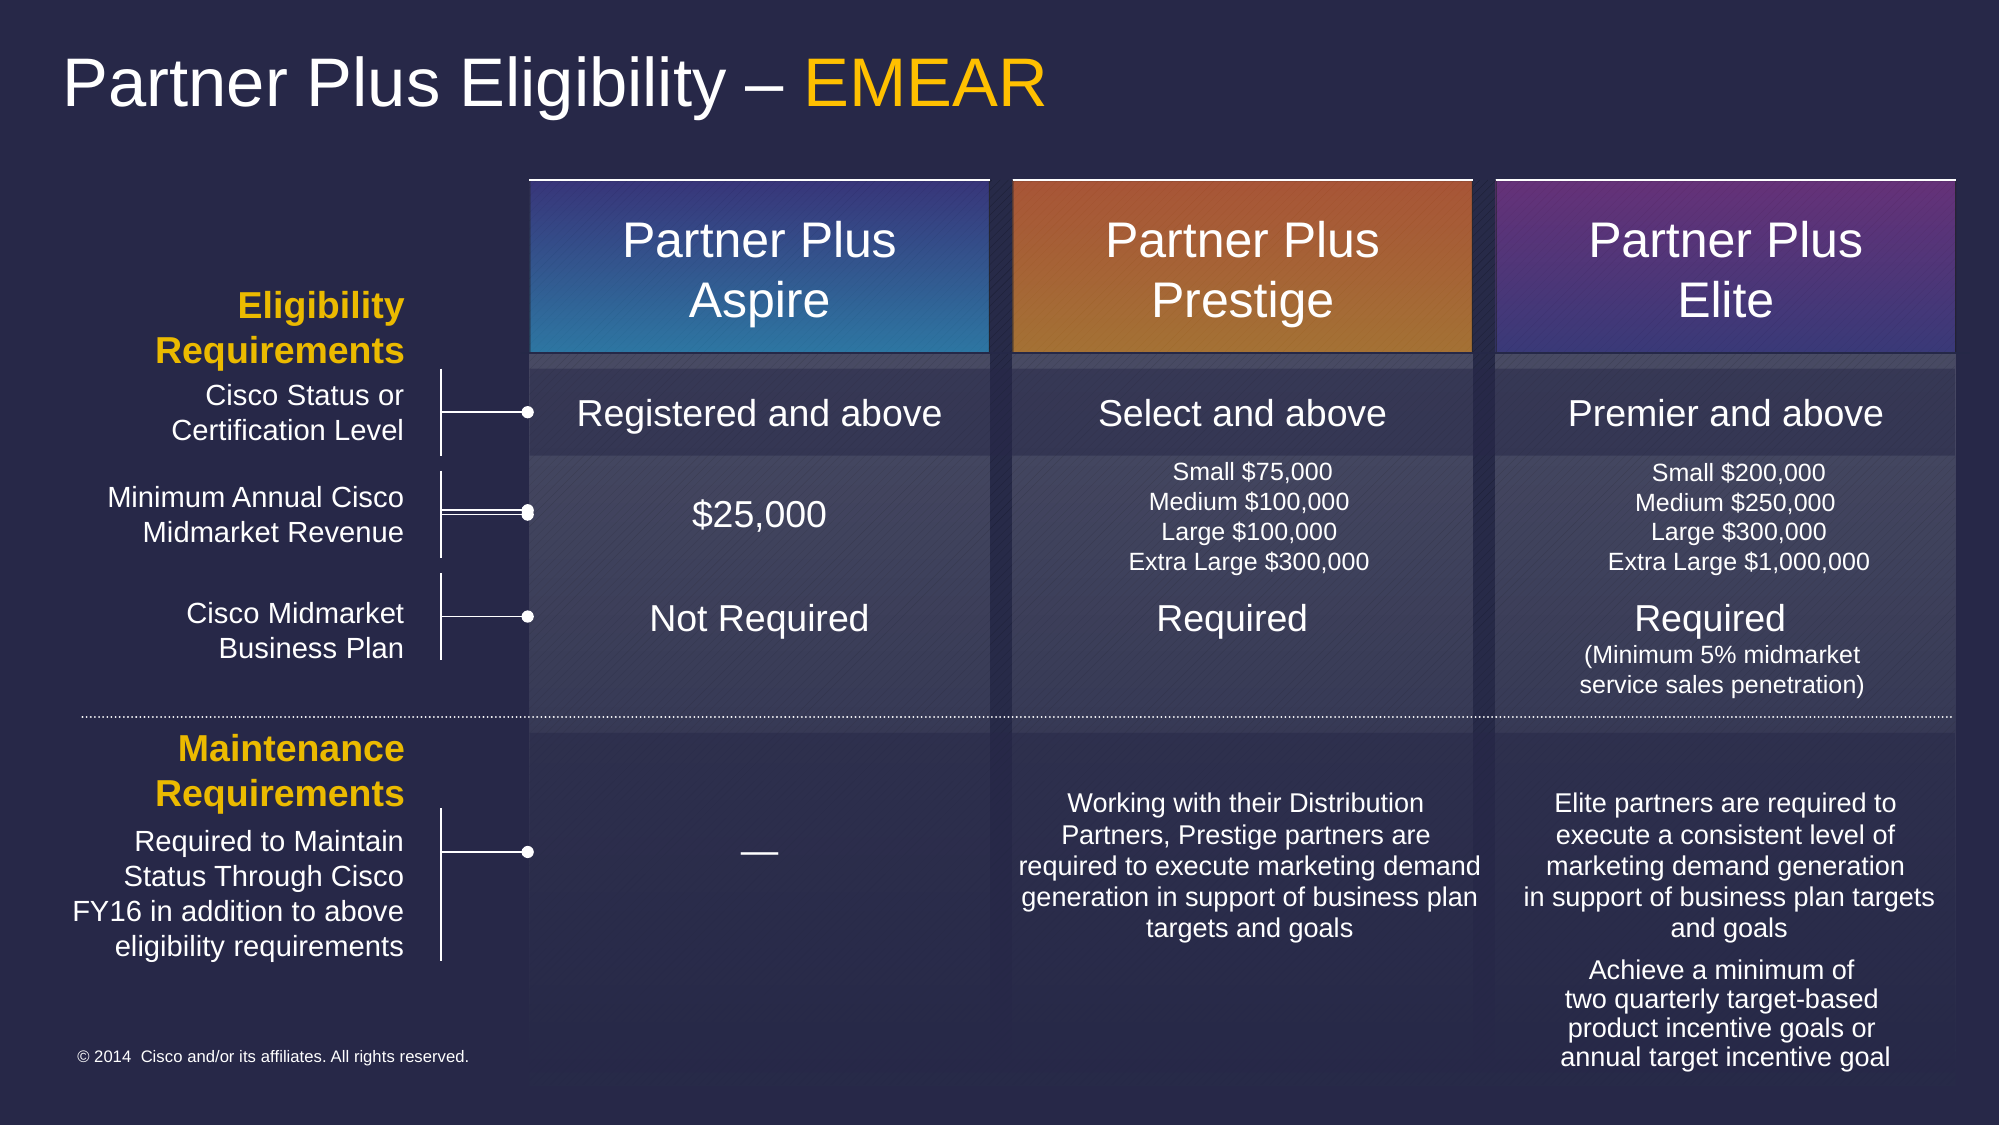

# Partner Plus Eligibility – EMEAR

Partner Plus Aspire
Partner Plus
Prestige
Partner Plus
Elite

Eligibility Requirements
Cisco Status or Certification Level
Registered and above
Select and above
Premier and above

 Small $75,000
Medium $100,000
Large $100,000
Extra Large $300,000
$25,000
 Small $200,000
Medium $250,000
 Large $300,000
 Extra Large $1,000,000
Minimum Annual Cisco Midmarket Revenue
Not Required
Required
Required
(Minimum 5% midmarket
service sales penetration)
Cisco Midmarket Business Plan
Maintenance Requirements

Working with their Distribution
Partners, Prestige partners are
required to execute marketing demand generation in support of business plan targets and goals

Elite partners are required to execute a consistent level of marketing demand generation
 in support of business plan targets
 and goals
Achieve a minimum of
two quarterly target-based
product incentive goals or
annual target incentive goal
Required to Maintain Status Through Cisco FY16 in addition to above eligibility requirements
—